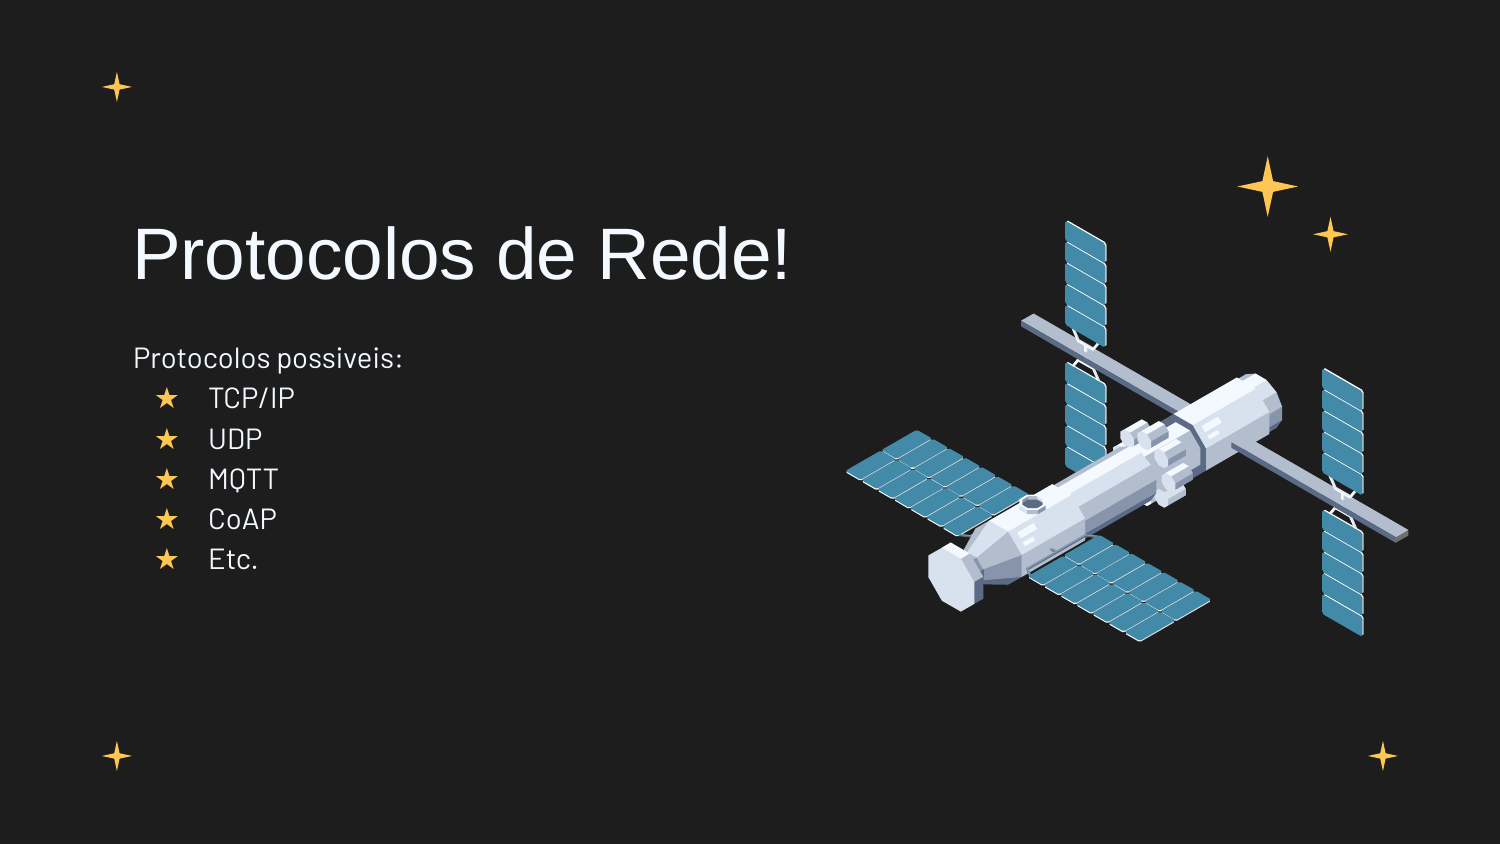

# Protocolos de Rede!

Protocolos possiveis:
TCP/IP
UDP
MQTT
CoAP
Etc.